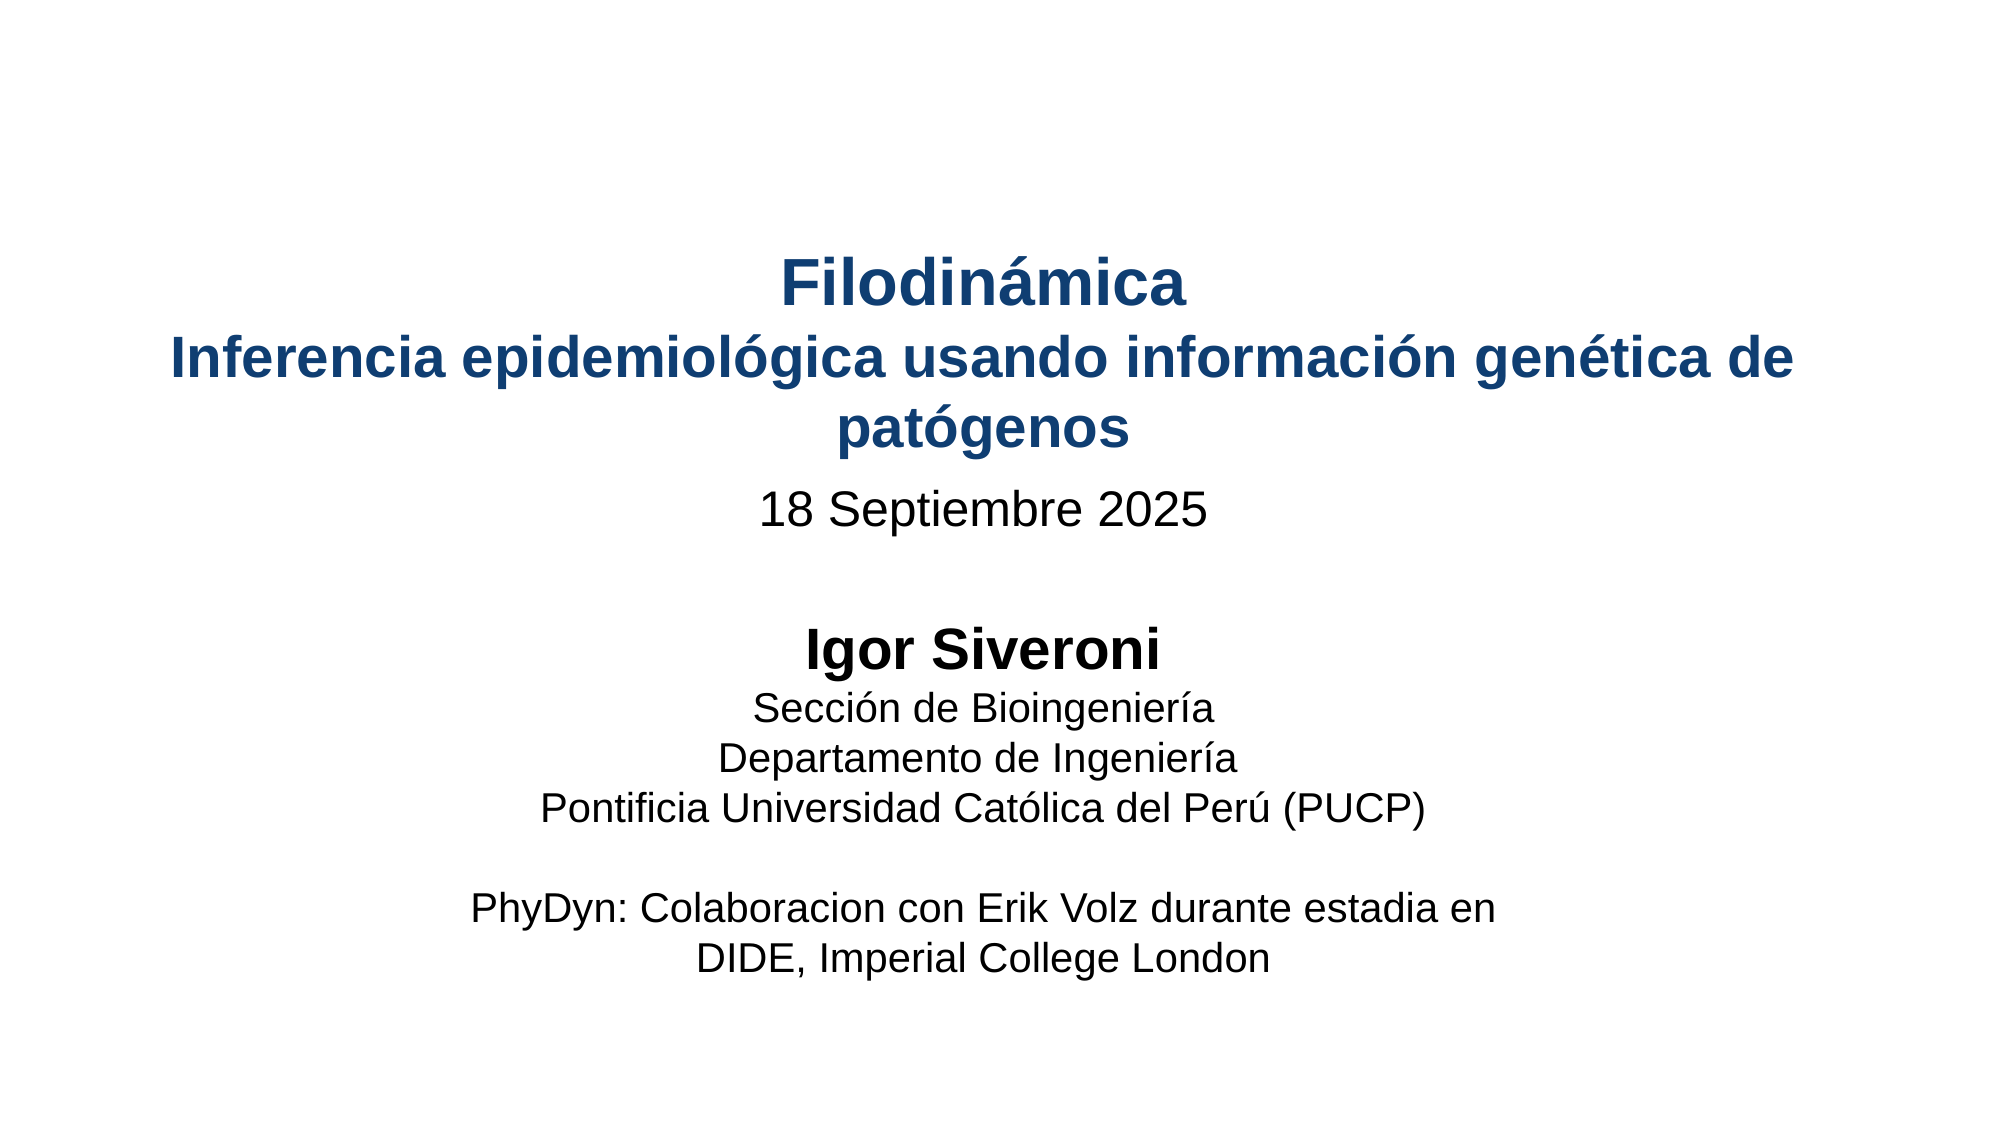

Filodinámica
Inferencia epidemiológica usando información genética de patógenos
18 Septiembre 2025

Igor Siveroni
Sección de Bioingeniería
Departamento de Ingeniería
Pontificia Universidad Católica del Perú (PUCP)

PhyDyn: Colaboracion con Erik Volz durante estadia en
DIDE, Imperial College London